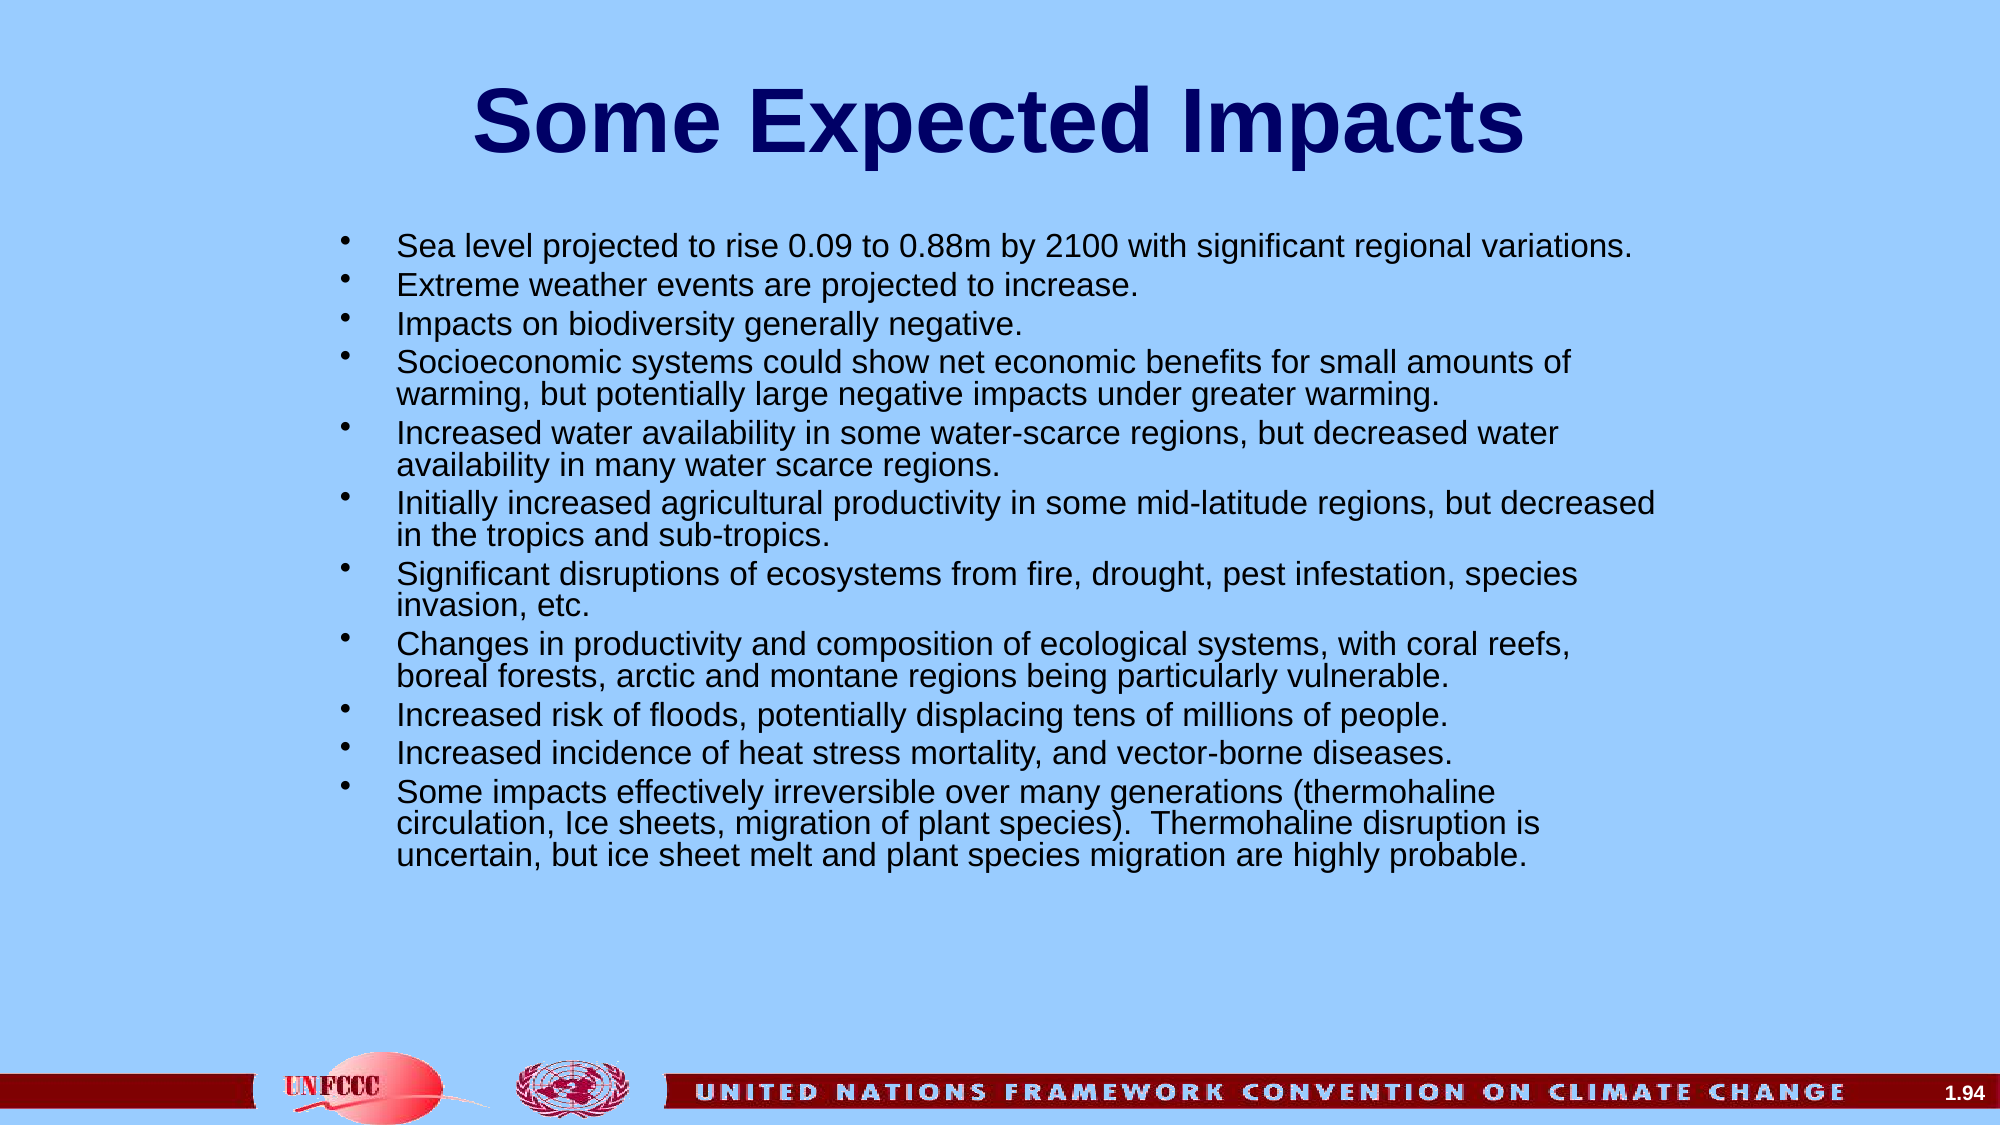

# Some Expected Impacts
Sea level projected to rise 0.09 to 0.88m by 2100 with significant regional variations.
Extreme weather events are projected to increase.
Impacts on biodiversity generally negative.
Socioeconomic systems could show net economic benefits for small amounts of warming, but potentially large negative impacts under greater warming.
Increased water availability in some water-scarce regions, but decreased water availability in many water scarce regions.
Initially increased agricultural productivity in some mid-latitude regions, but decreased in the tropics and sub-tropics.
Significant disruptions of ecosystems from fire, drought, pest infestation, species invasion, etc.
Changes in productivity and composition of ecological systems, with coral reefs, boreal forests, arctic and montane regions being particularly vulnerable.
Increased risk of floods, potentially displacing tens of millions of people.
Increased incidence of heat stress mortality, and vector-borne diseases.
Some impacts effectively irreversible over many generations (thermohaline circulation, Ice sheets, migration of plant species).  Thermohaline disruption is uncertain, but ice sheet melt and plant species migration are highly probable.
1.94